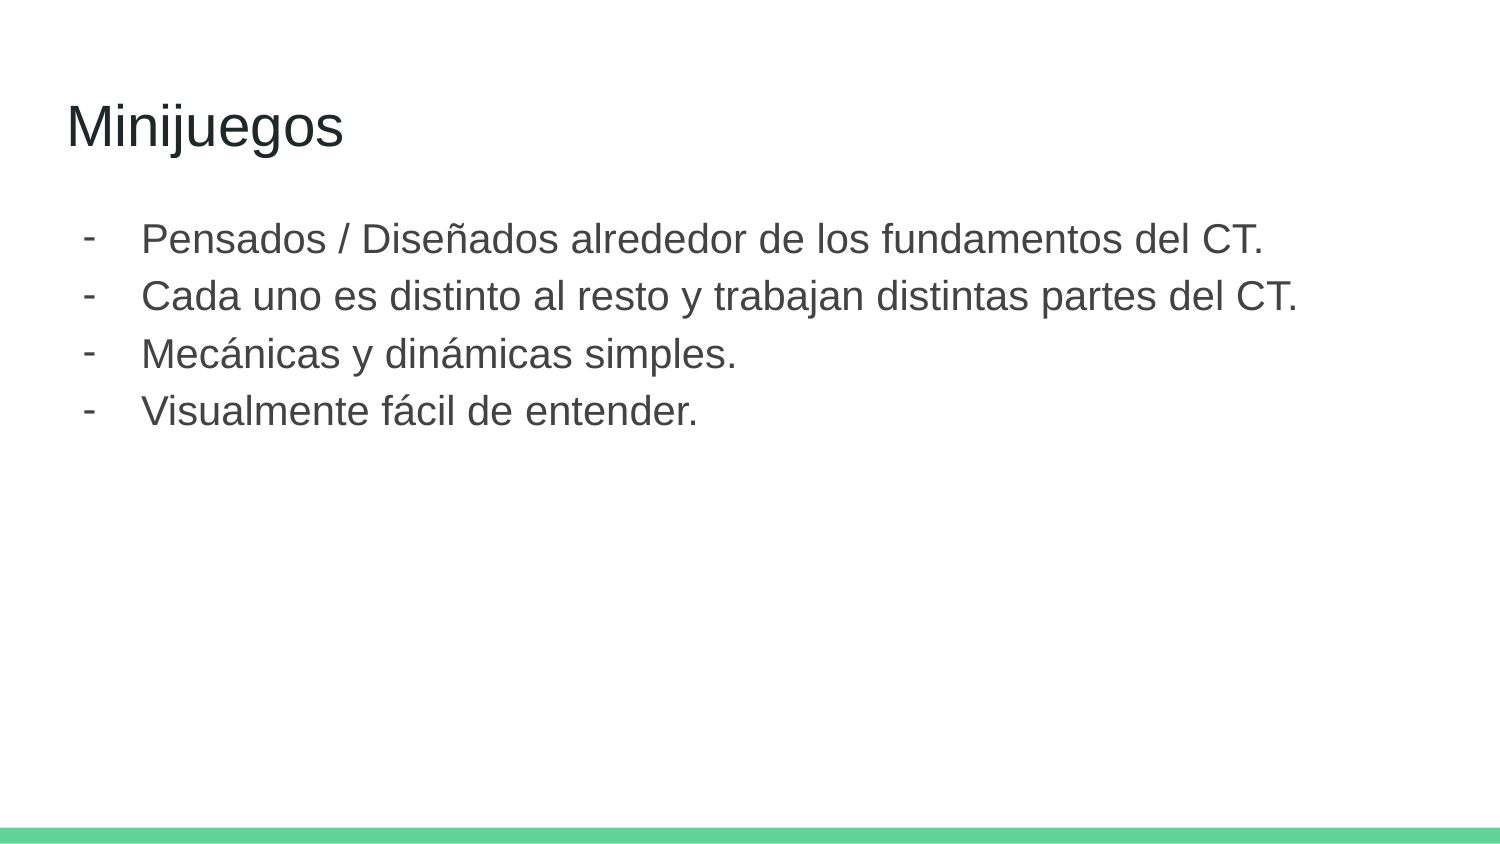

# Minijuegos
Pensados / Diseñados alrededor de los fundamentos del CT.
Cada uno es distinto al resto y trabajan distintas partes del CT.
Mecánicas y dinámicas simples.
Visualmente fácil de entender.